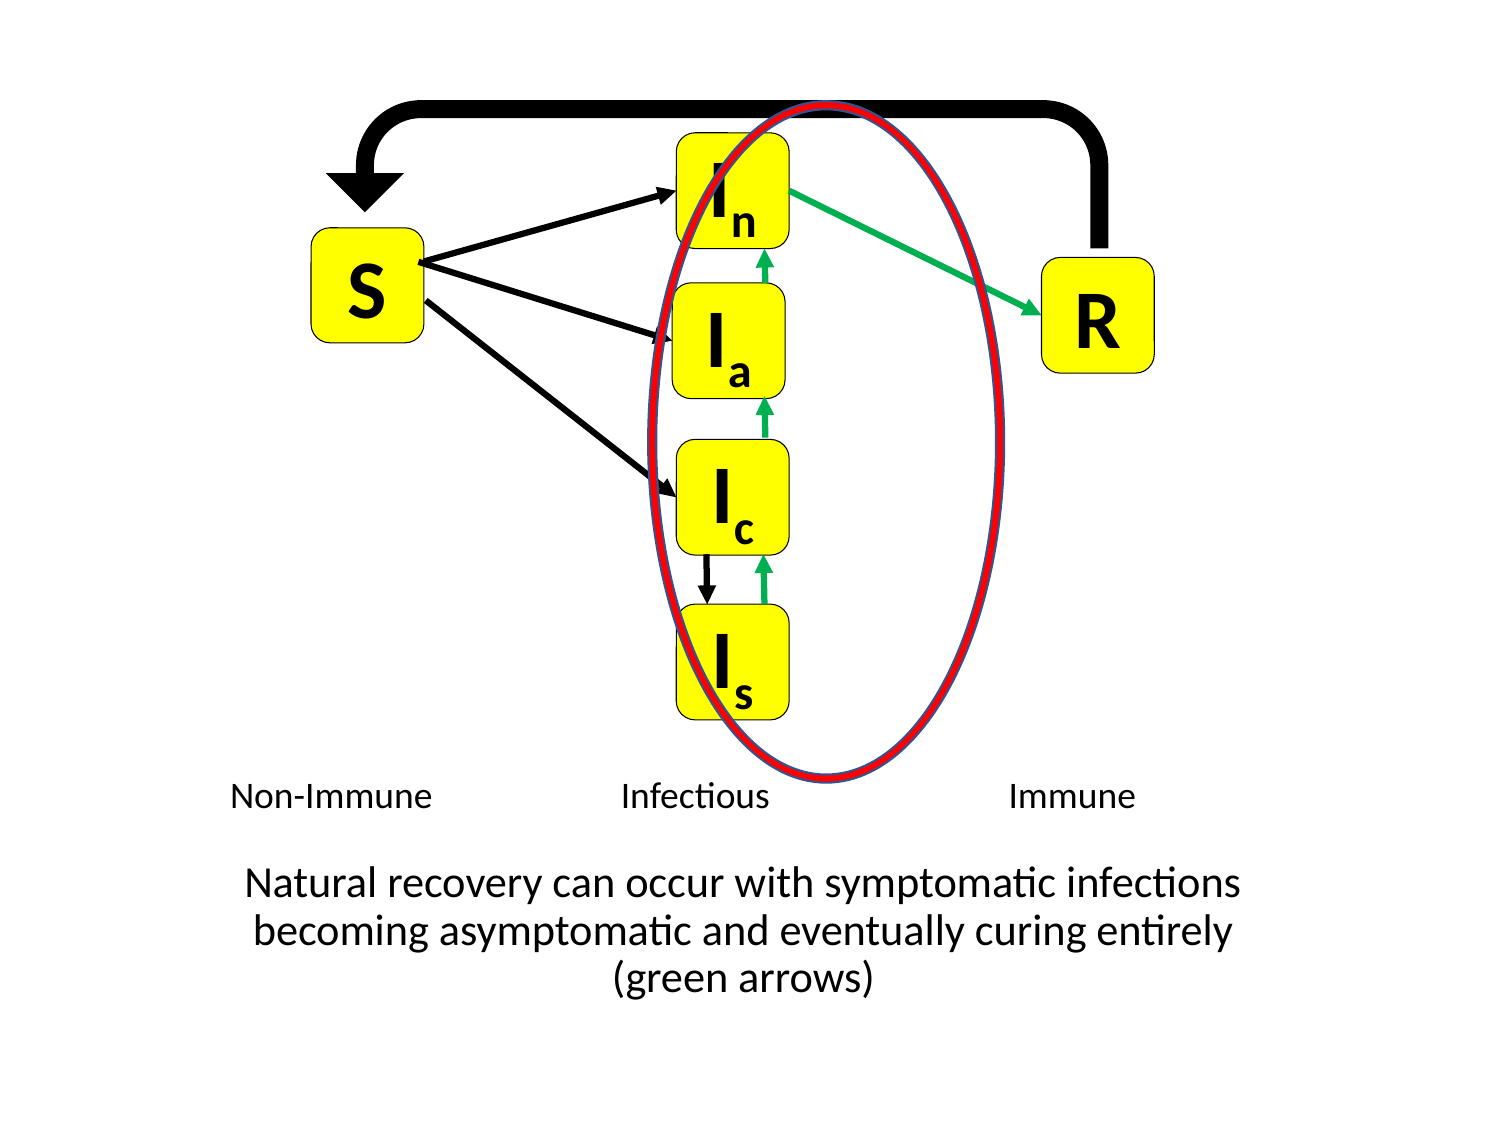

In
S
R
Ia
Ic
Is
Non-Immune
Infectious
Immune
Natural recovery can occur with symptomatic infections becoming asymptomatic and eventually curing entirely (green arrows)